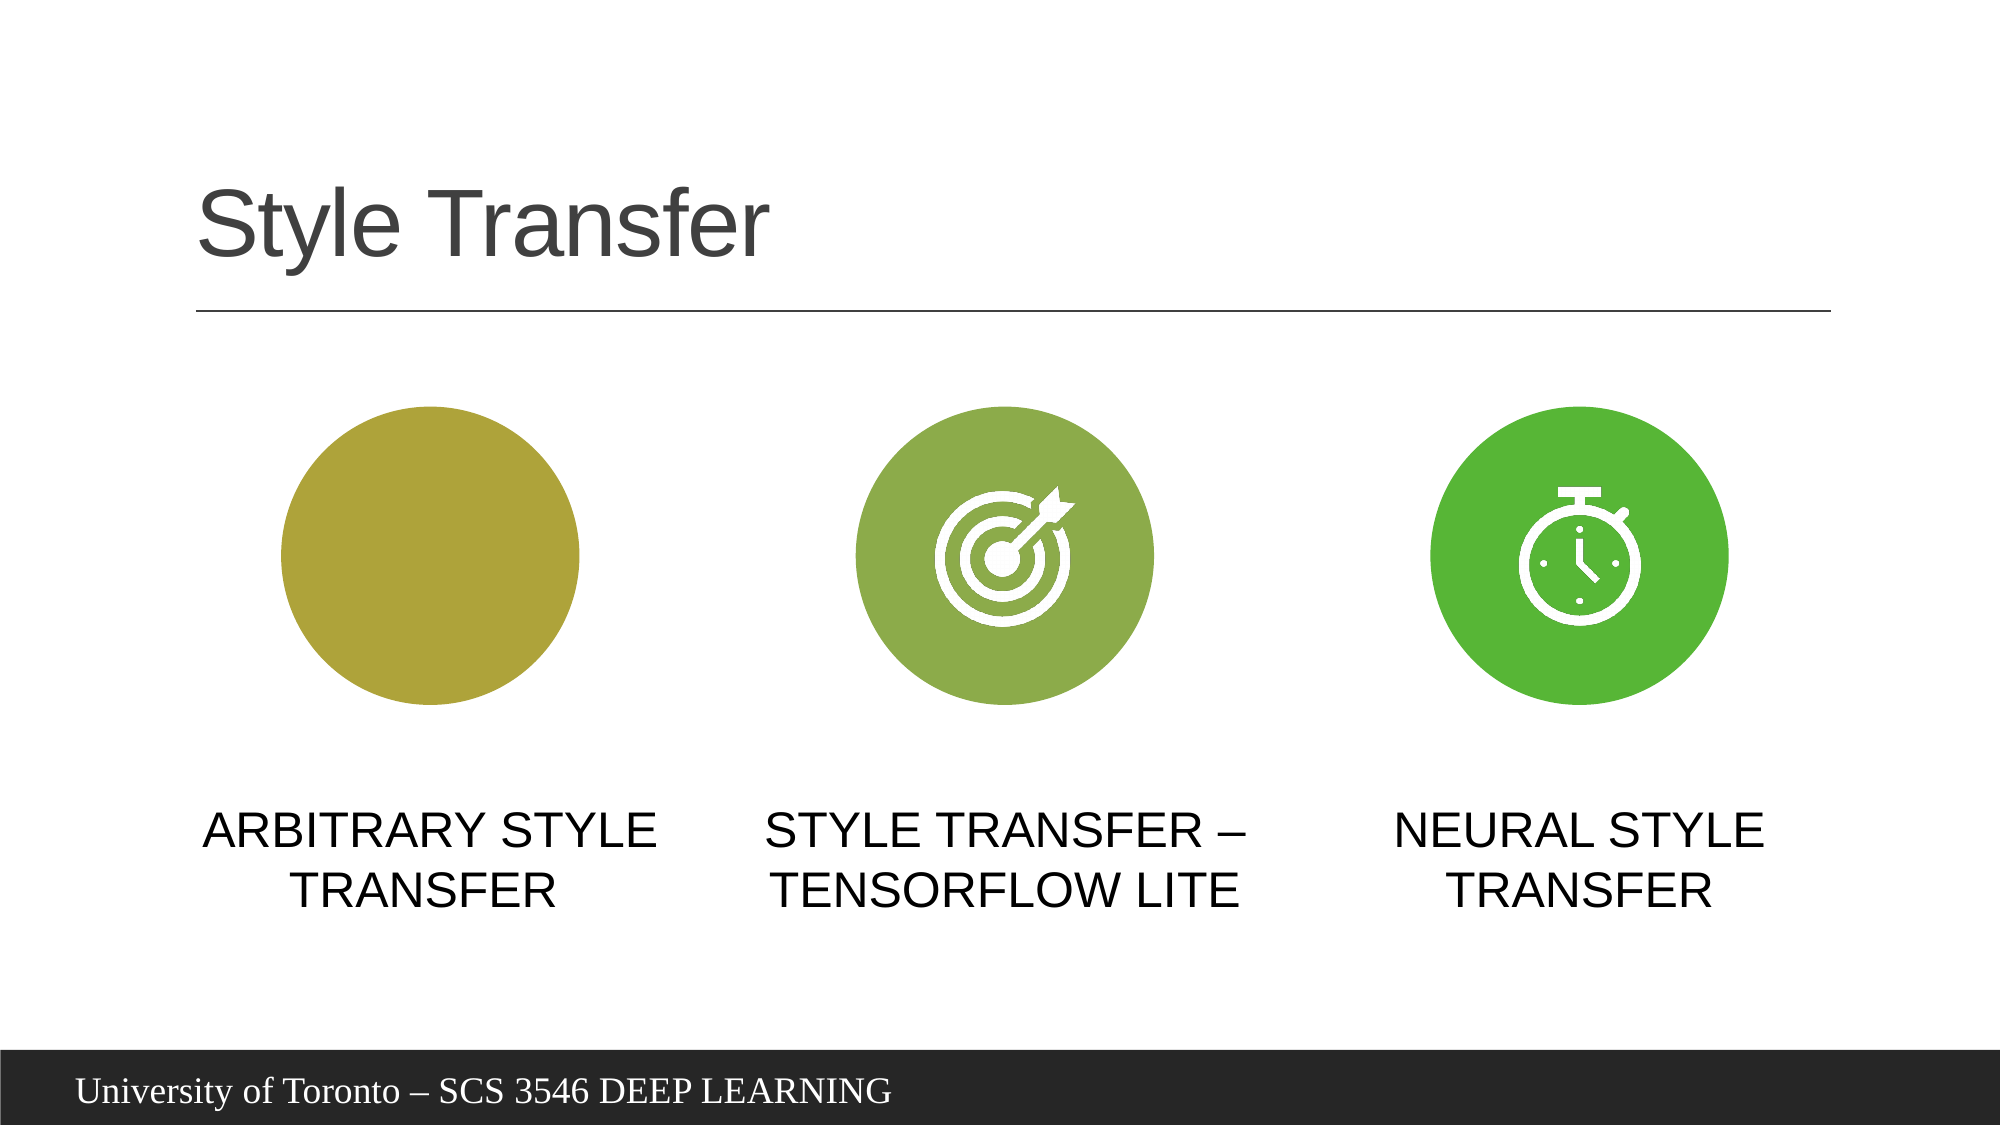

# Style Transfer
ARBITRARY STYLE TRANSFEr
Style Transfer – TENSORFLOW LITE
NEURAL Style Transfer
University of Toronto – SCS 3546 DEEP LEARNING